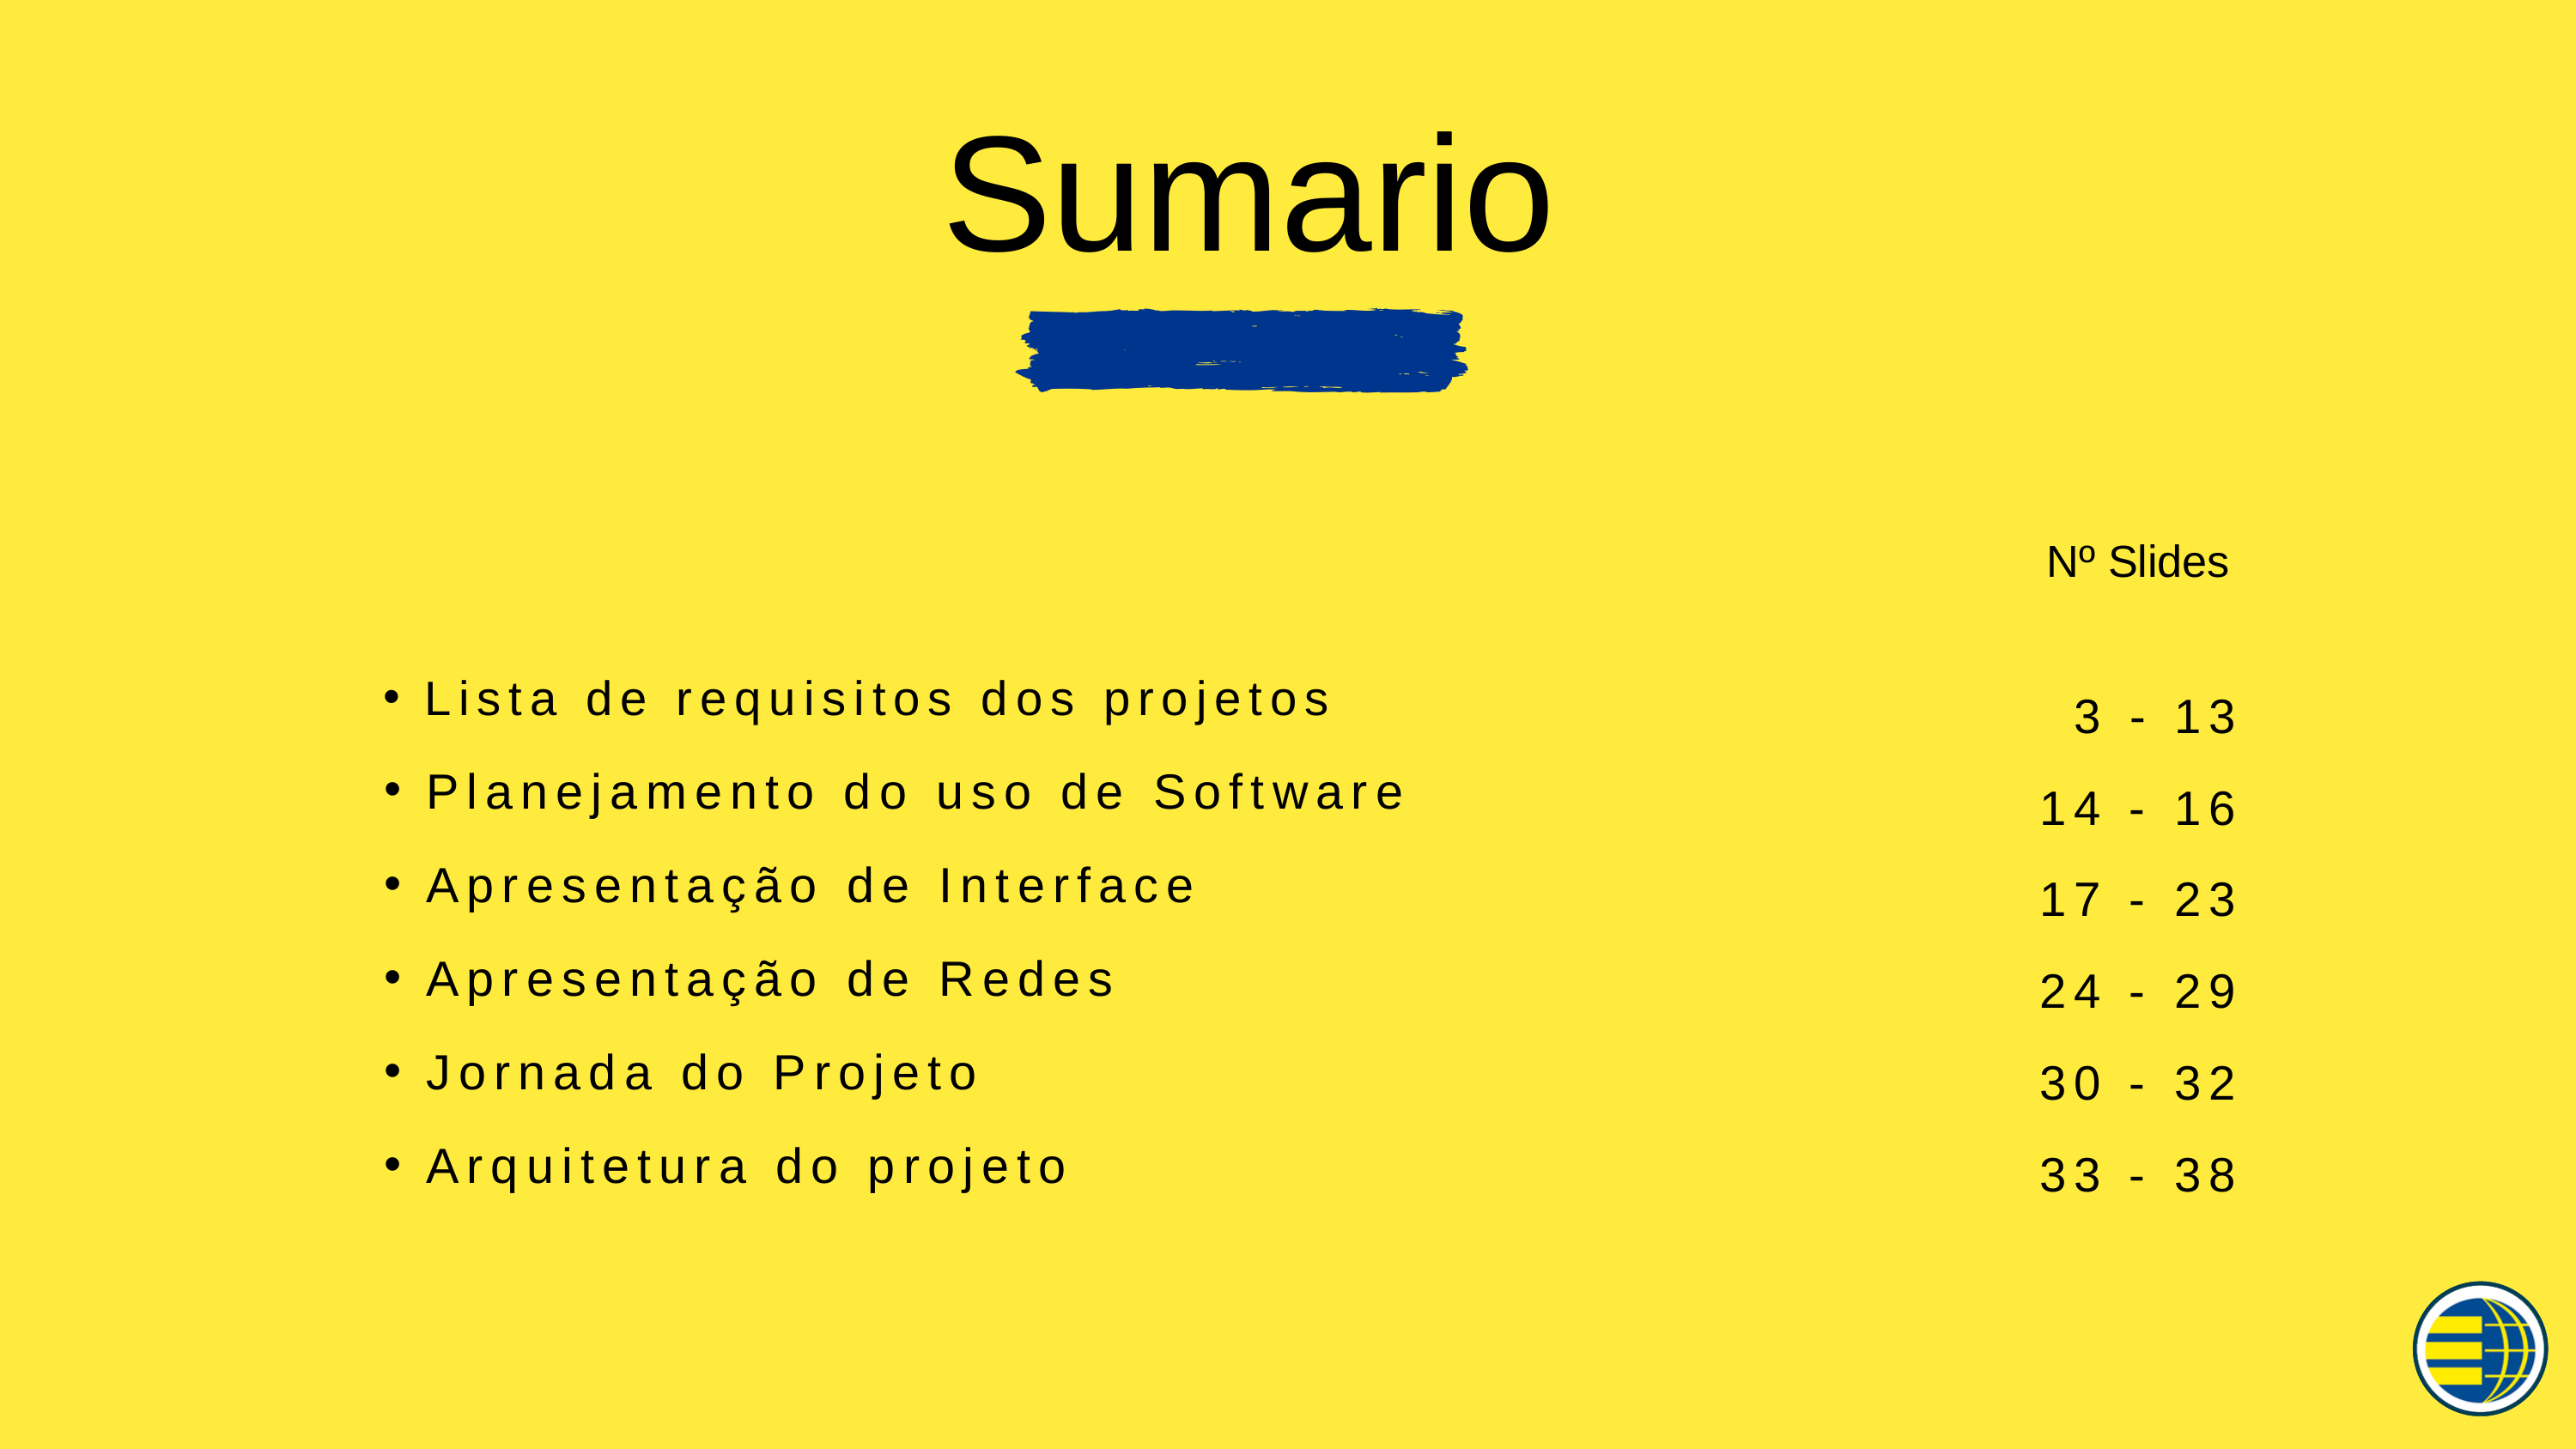

Sumario

Lista de requisitos dos projetos
Planejamento do uso de Software
Apresentação de Interface
Apresentação de Redes
Jornada do Projeto
Arquitetura do projeto

3 - 13
14 - 16
17 - 23
24 - 29
30 - 32
33 - 38

Nº Slides